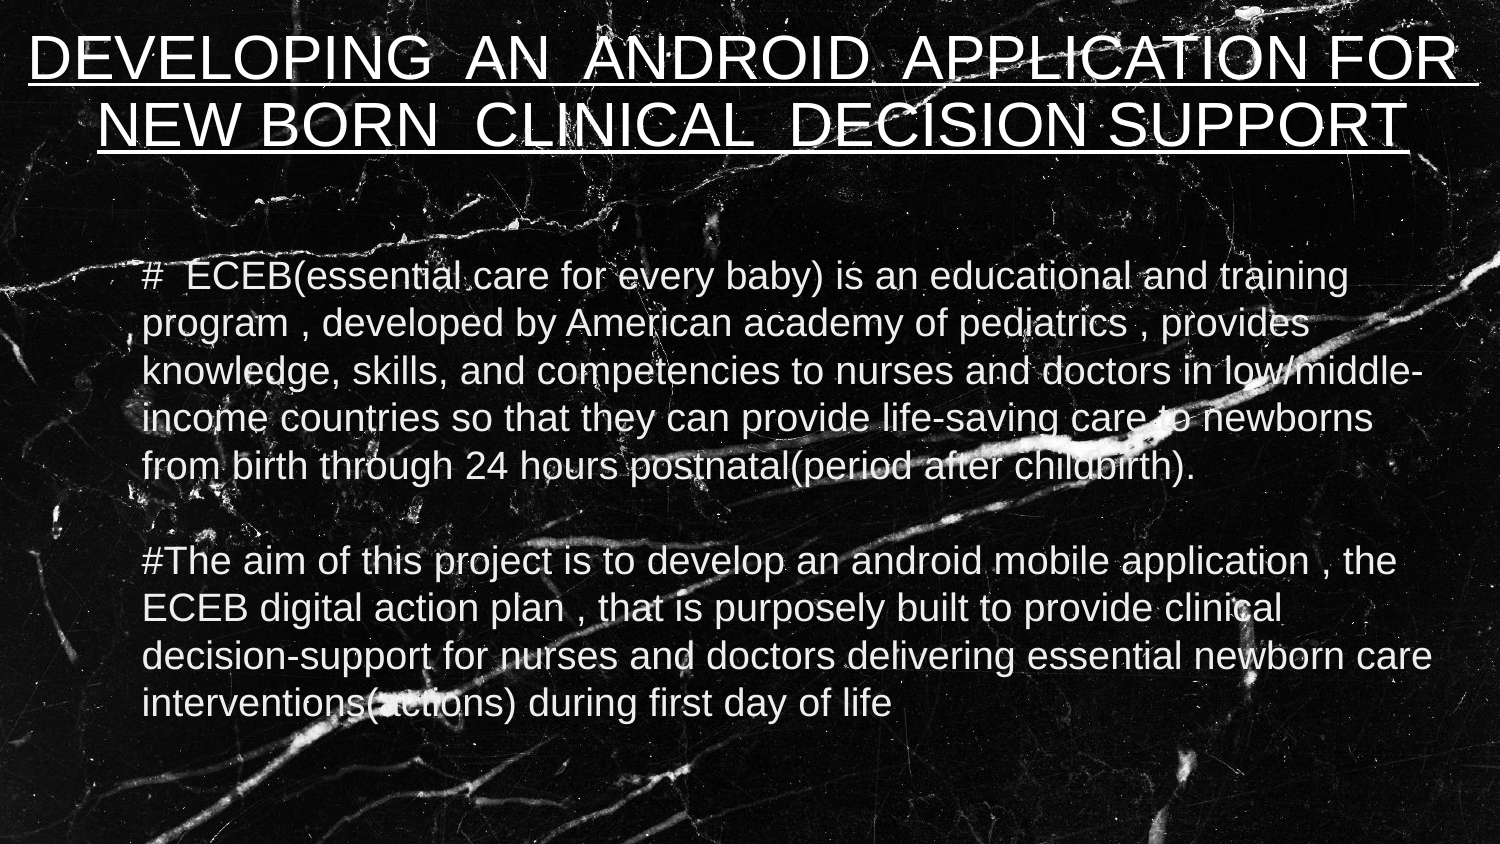

# DEVELOPING  AN  ANDROID  APPLICATION FOR  NEW BORN  CLINICAL  DECISION SUPPORT

#  ECEB(essential care for every baby) is an educational and training program , developed by American academy of pediatrics , provides knowledge, skills, and competencies to nurses and doctors in low/middle-income countries so that they can provide life-saving care to newborns from birth through 24 hours postnatal(period after childbirth).

#The aim of this project is to develop an android mobile application , the ECEB digital action plan , that is purposely built to provide clinical decision-support for nurses and doctors delivering essential newborn care interventions(actions) during first day of life